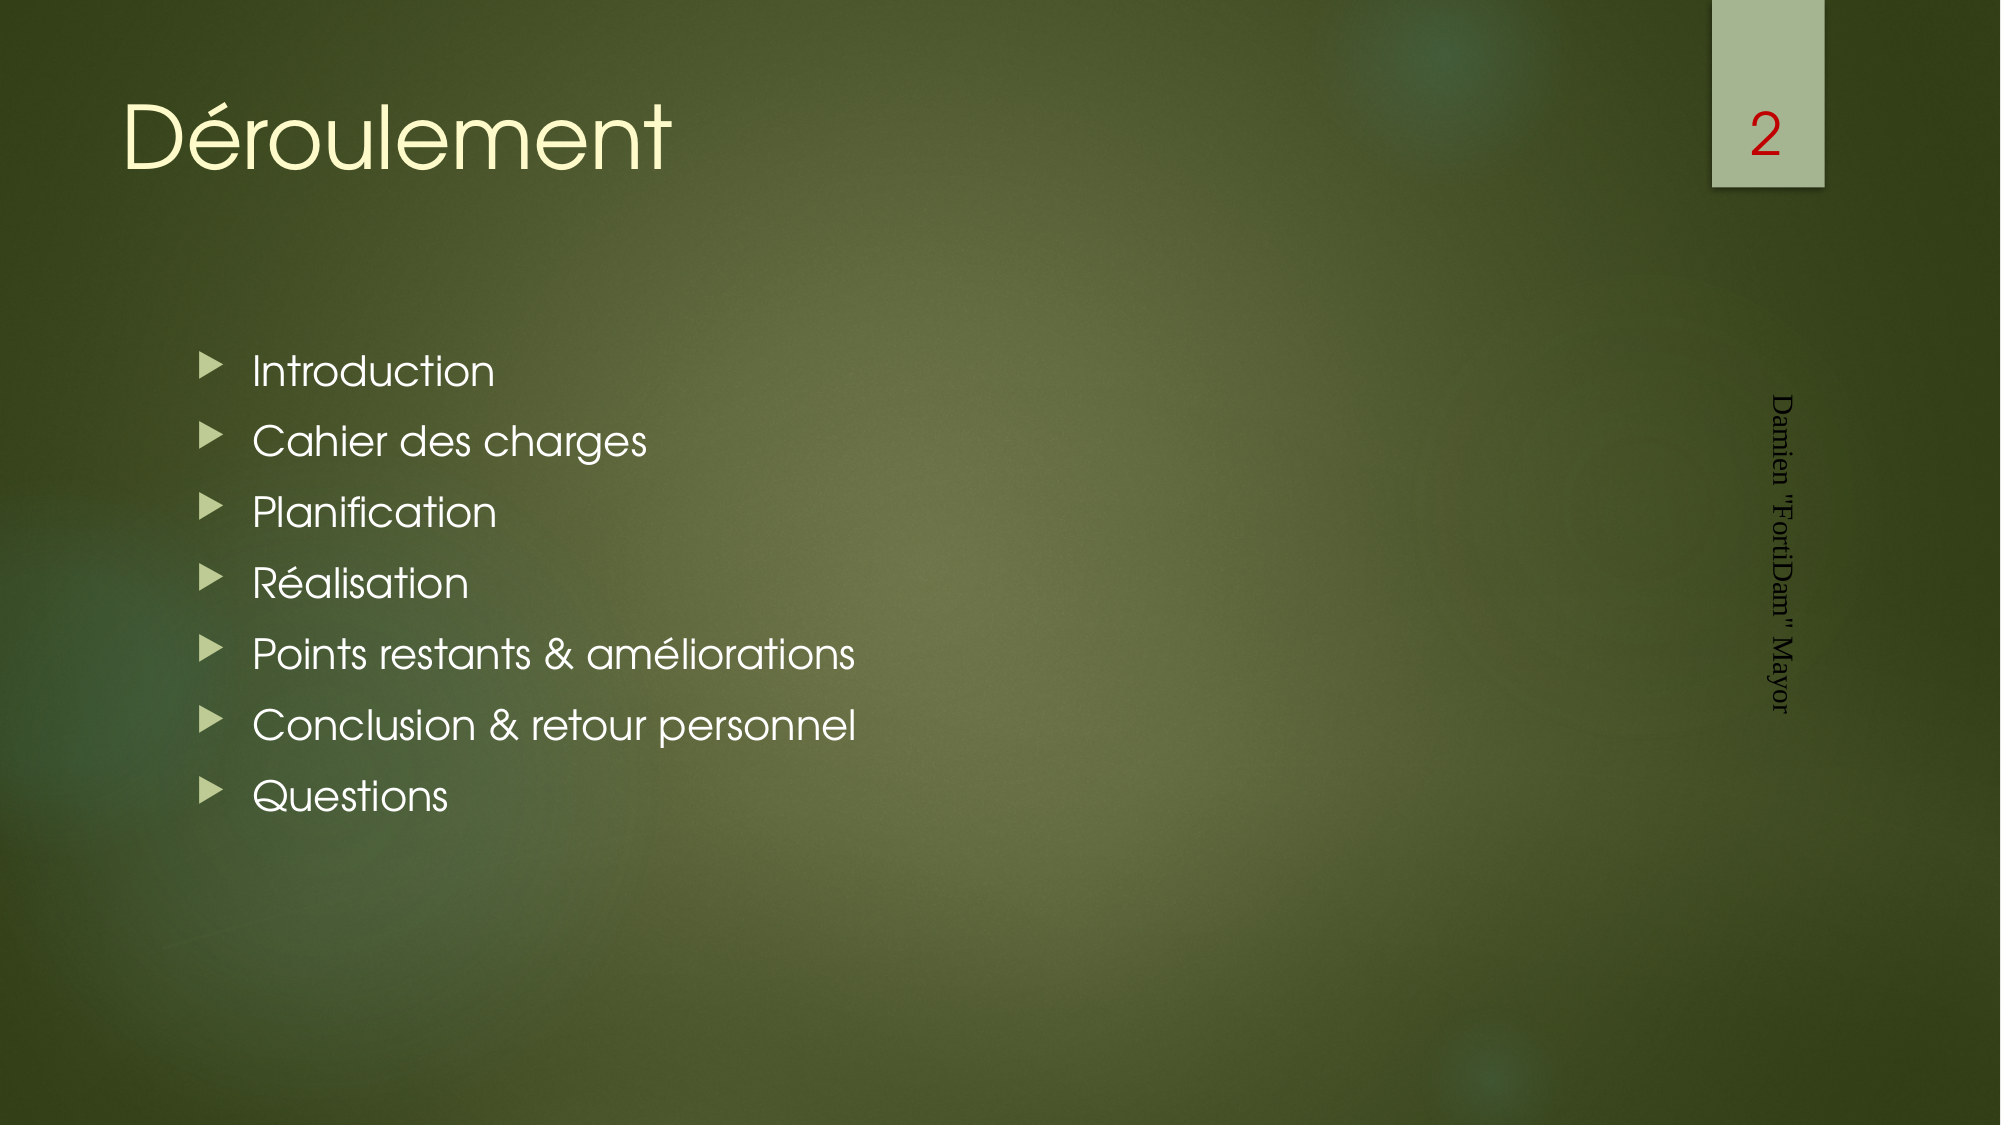

2
# Déroulement
Introduction
Cahier des charges
Planification
Réalisation
Points restants & améliorations
Conclusion & retour personnel
Questions
Damien "FortiDam" Mayor